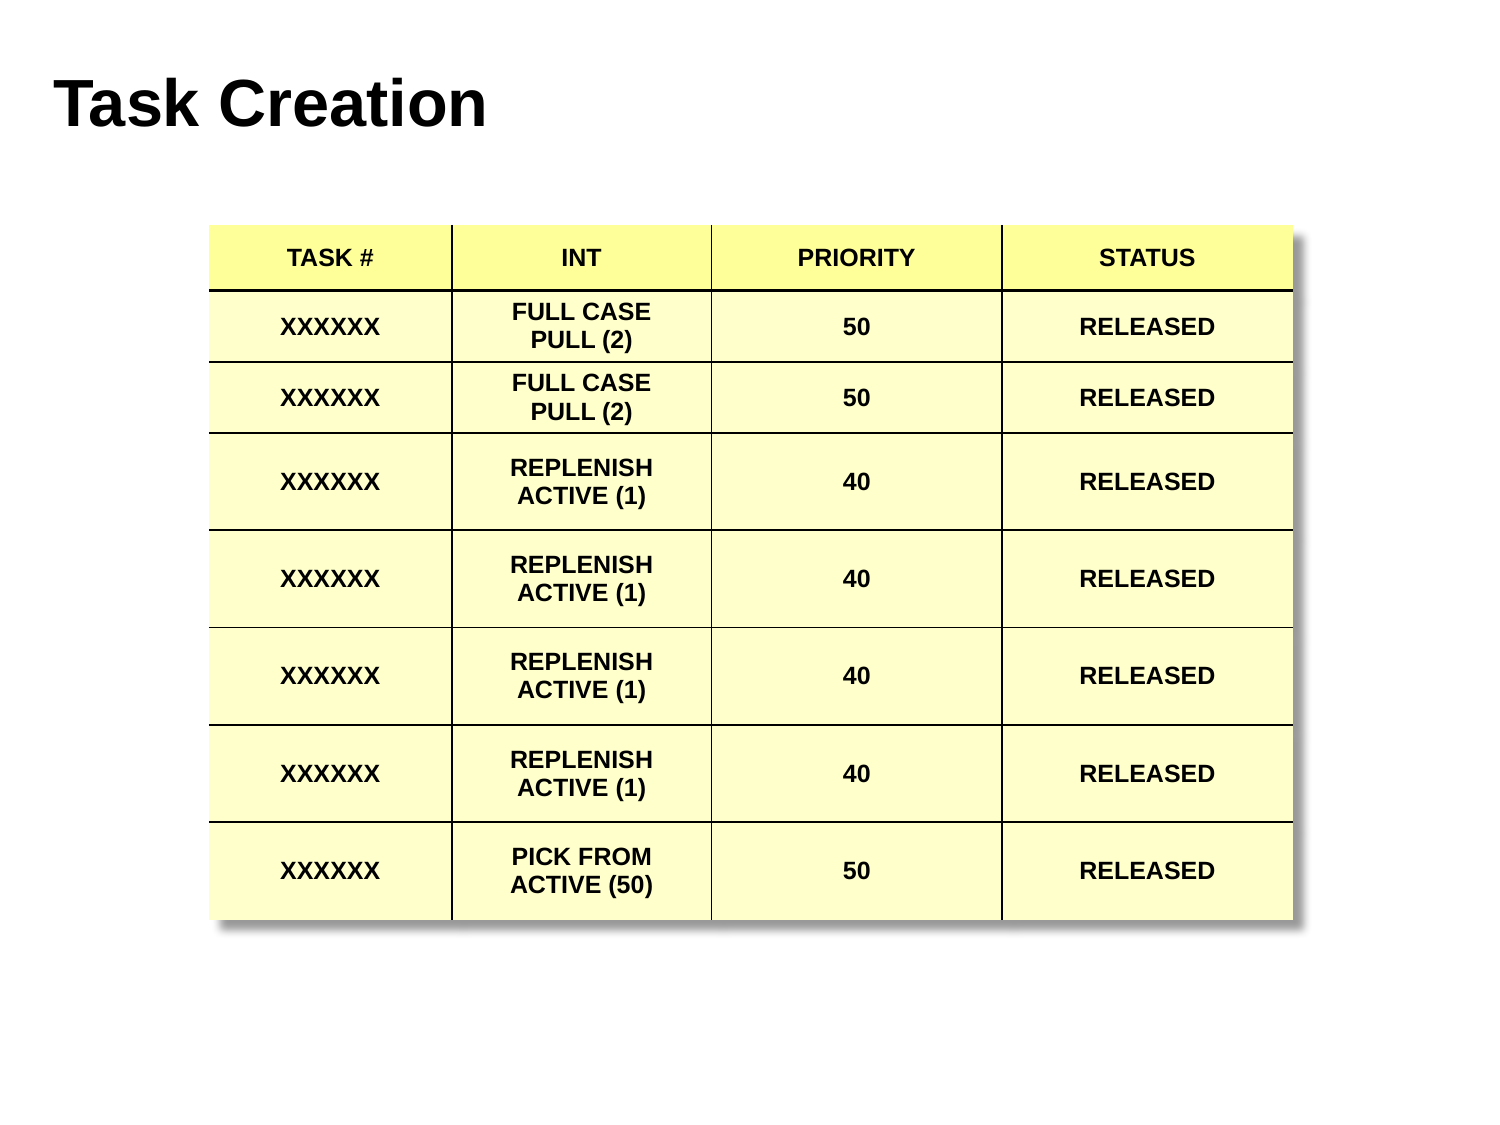

# Task Creation
| TASK # | INT | PRIORITY | STATUS |
| --- | --- | --- | --- |
| XXXXXX | FULL CASE PULL (2) | 50 | RELEASED |
| XXXXXX | FULL CASE PULL (2) | 50 | RELEASED |
| XXXXXX | REPLENISH ACTIVE (1) | 40 | RELEASED |
| XXXXXX | REPLENISH ACTIVE (1) | 40 | RELEASED |
| XXXXXX | REPLENISH ACTIVE (1) | 40 | RELEASED |
| XXXXXX | REPLENISH ACTIVE (1) | 40 | RELEASED |
| XXXXXX | PICK FROM ACTIVE (50) | 50 | RELEASED |